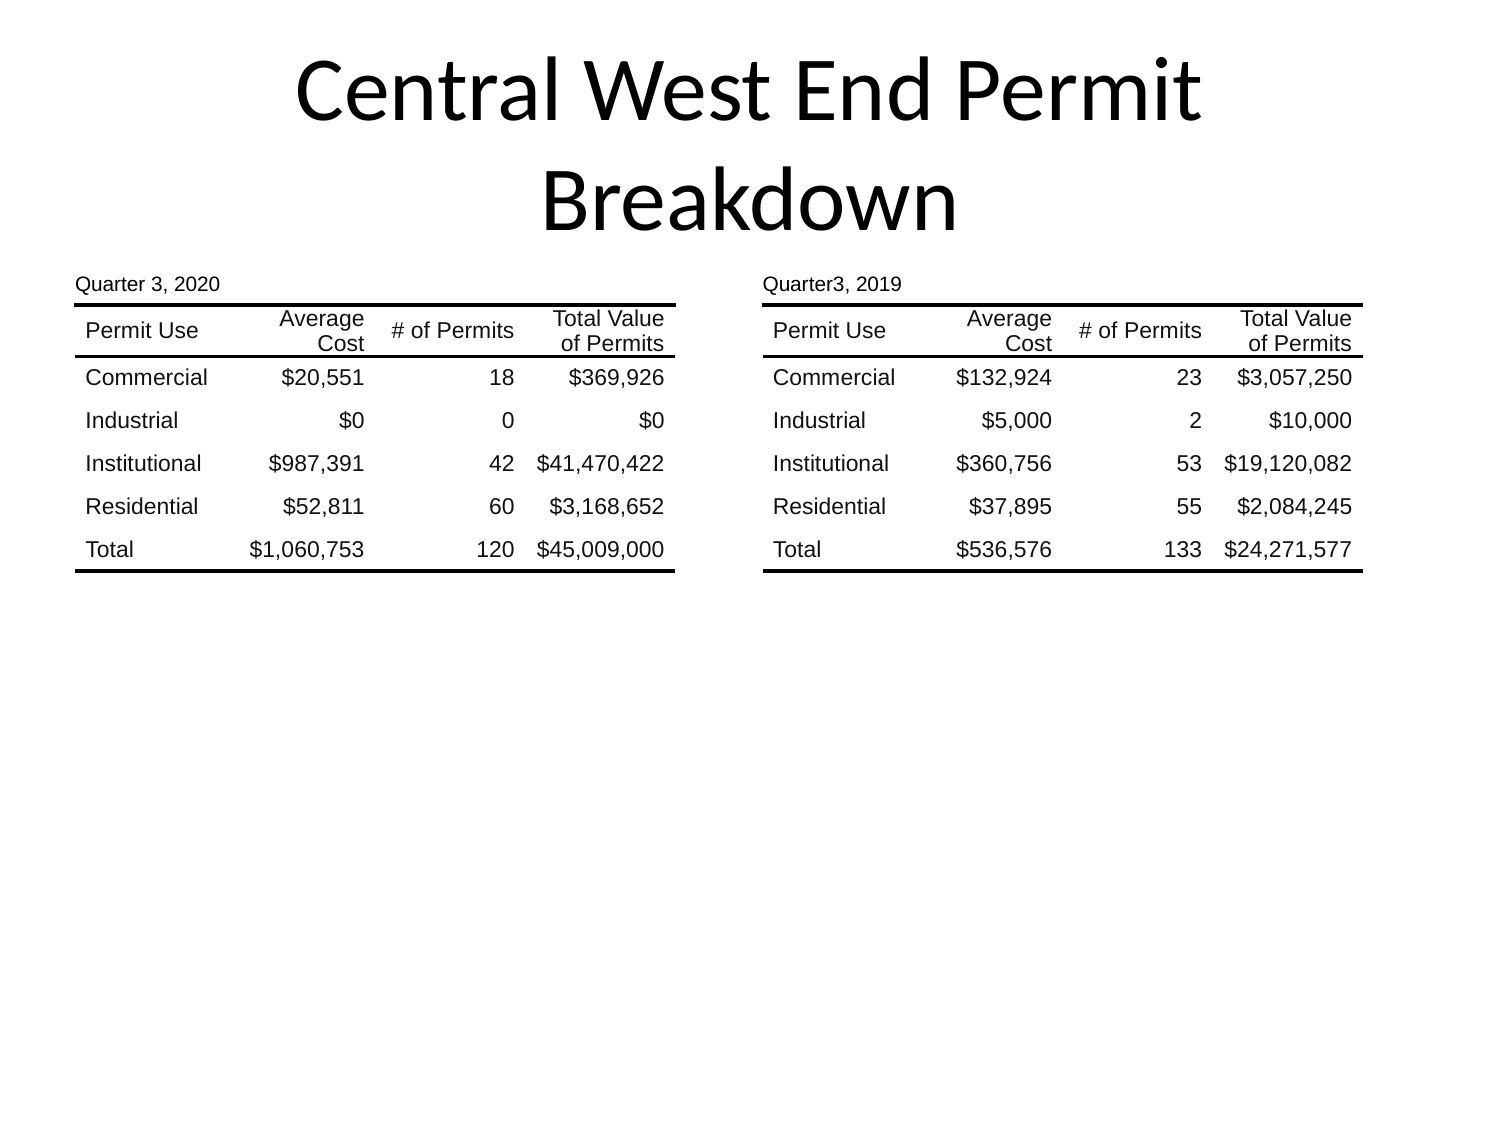

# Central West End Permit Breakdown
| Quarter 3, 2020 | Quarter 3, 2020 | Quarter 3, 2020 | Quarter 3, 2020 |
| --- | --- | --- | --- |
| Permit Use | Average Cost | # of Permits | Total Value of Permits |
| Commercial | $20,551 | 18 | $369,926 |
| Industrial | $0 | 0 | $0 |
| Institutional | $987,391 | 42 | $41,470,422 |
| Residential | $52,811 | 60 | $3,168,652 |
| Total | $1,060,753 | 120 | $45,009,000 |
| Quarter3, 2019 | Quarter3, 2019 | Quarter3, 2019 | Quarter3, 2019 |
| --- | --- | --- | --- |
| Permit Use | Average Cost | # of Permits | Total Value of Permits |
| Commercial | $132,924 | 23 | $3,057,250 |
| Industrial | $5,000 | 2 | $10,000 |
| Institutional | $360,756 | 53 | $19,120,082 |
| Residential | $37,895 | 55 | $2,084,245 |
| Total | $536,576 | 133 | $24,271,577 |